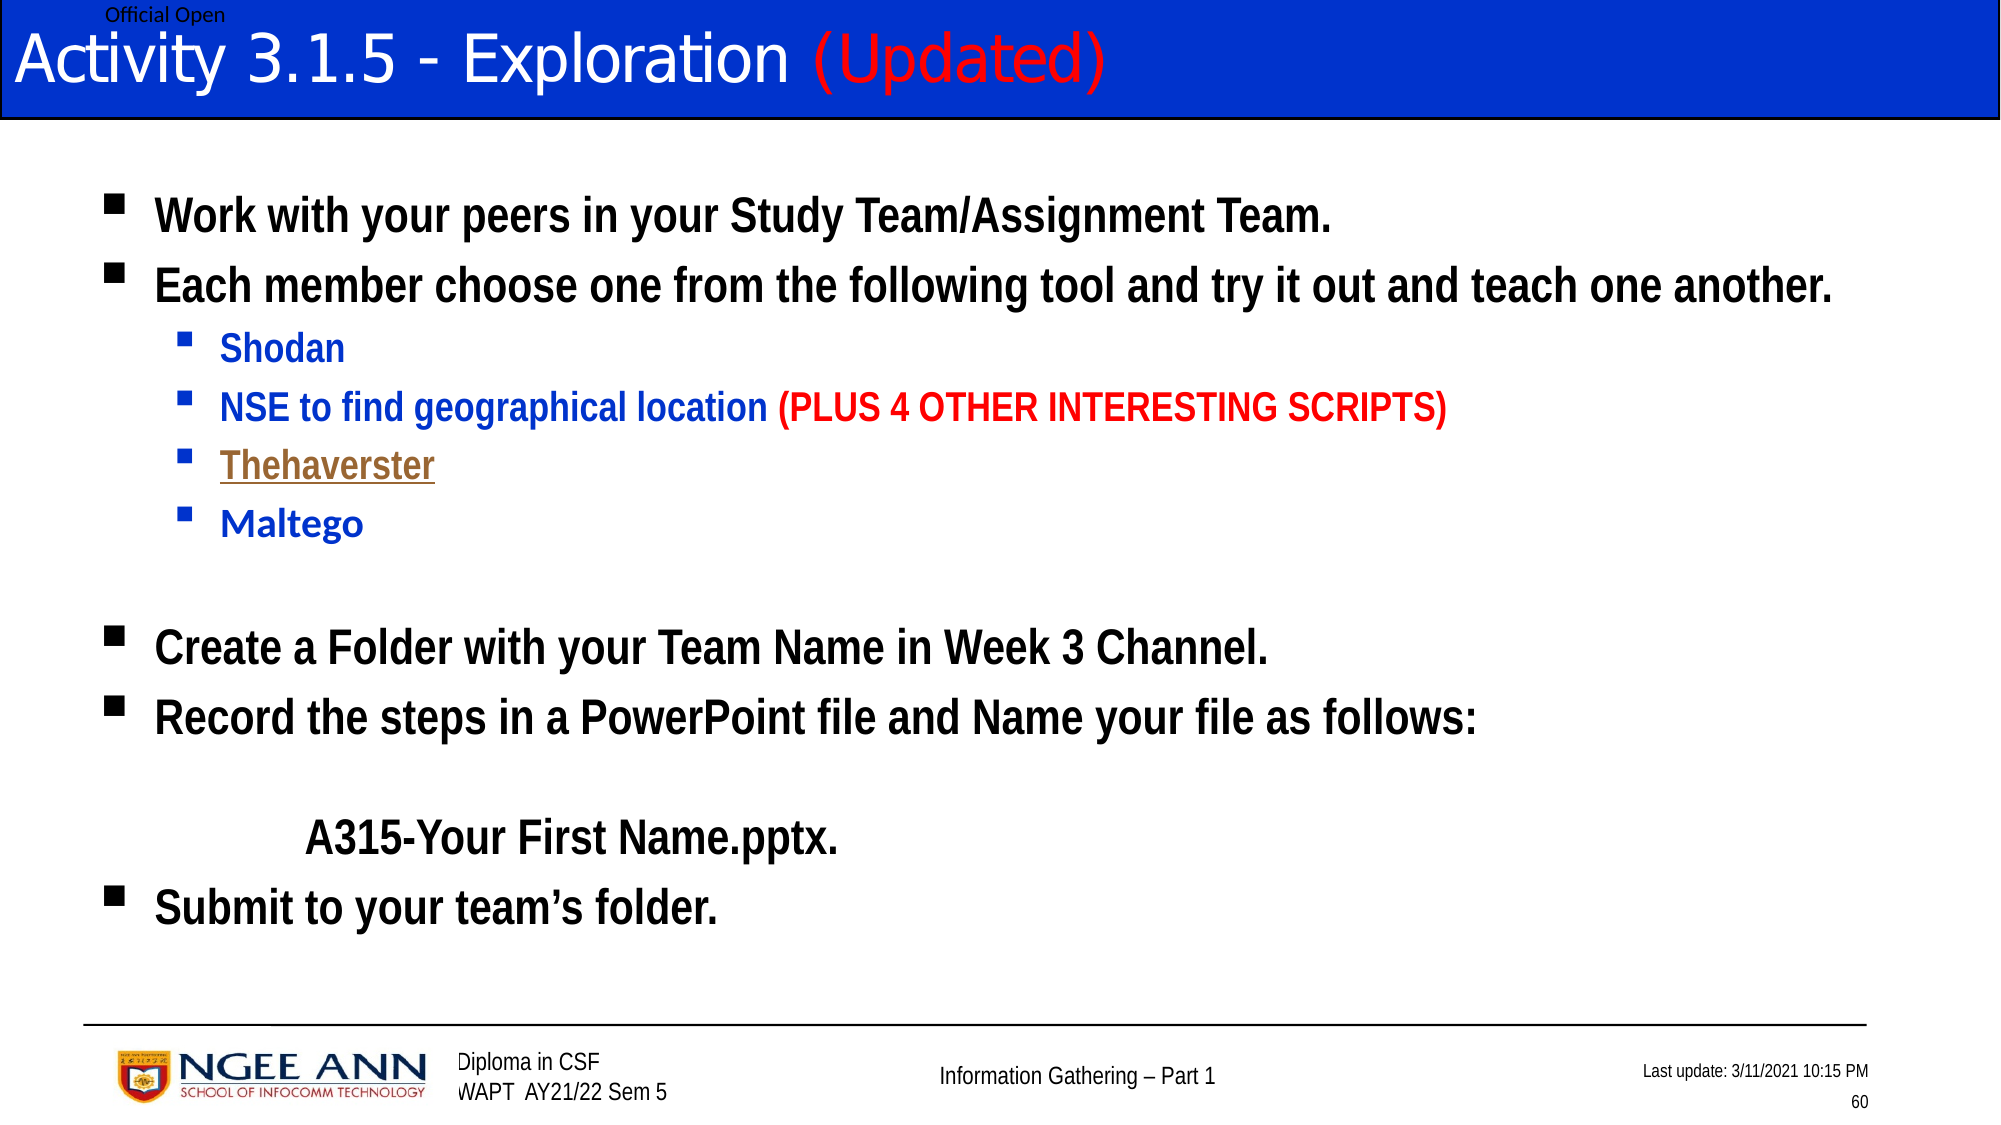

# Activity 3.1.5 - Exploration (Updated)
Work with your peers in your Study Team/Assignment Team.
Each member choose one from the following tool and try it out and teach one another.
Shodan
NSE to find geographical location (PLUS 4 OTHER INTERESTING SCRIPTS)
Thehaverster
Maltego

Create a Folder with your Team Name in Week 3 Channel.
Record the steps in a PowerPoint file and Name your file as follows:
	A315-Your First Name.pptx.
Submit to your team’s folder.